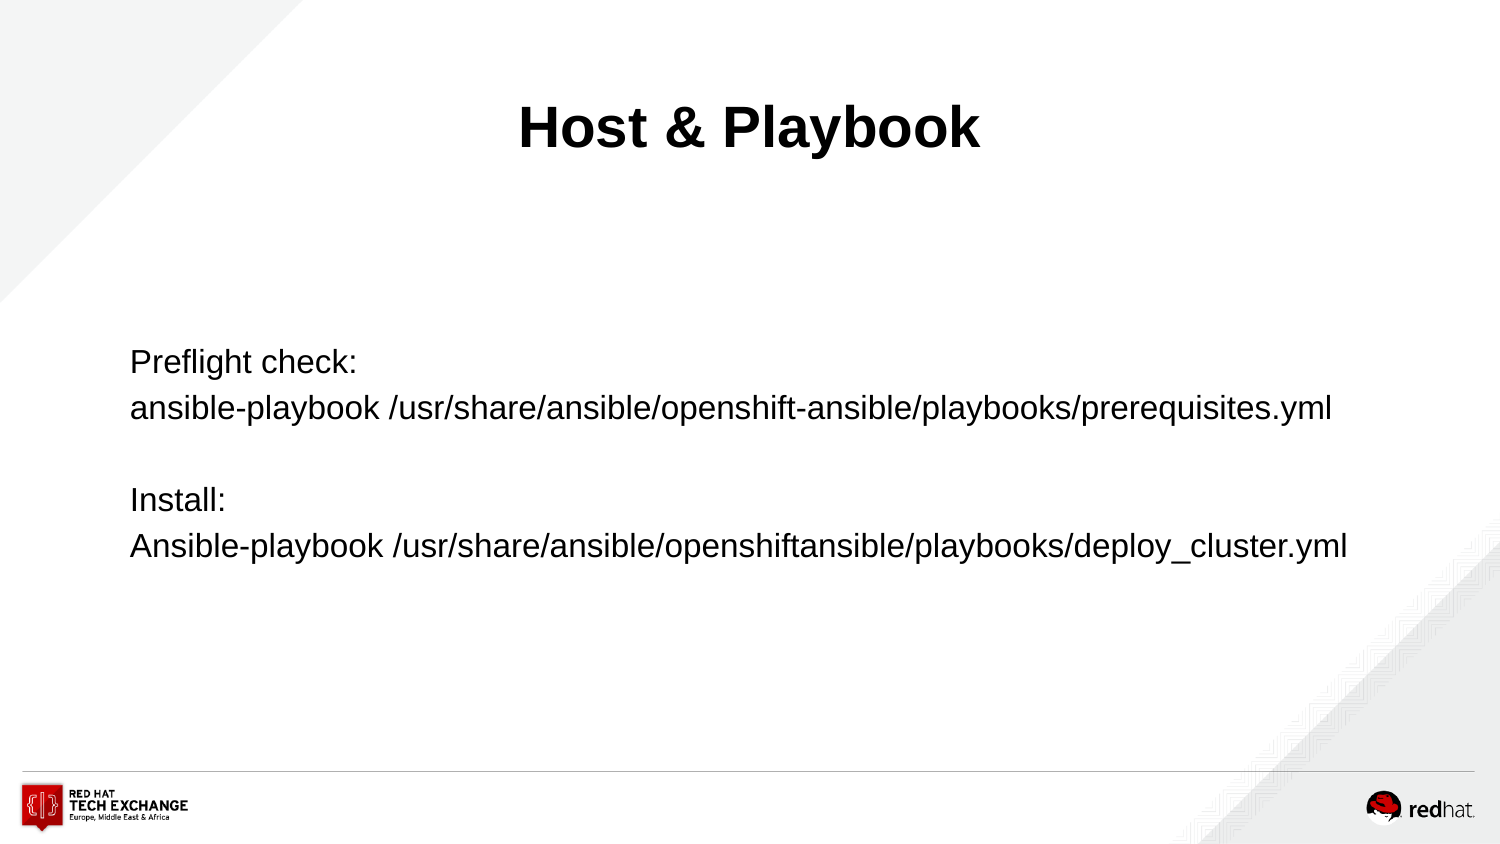

# Host & Playbook
Preflight check:
ansible-playbook /usr/share/ansible/openshift-ansible/playbooks/prerequisites.yml

Install:
Ansible-playbook /usr/share/ansible/openshiftansible/playbooks/deploy_cluster.yml